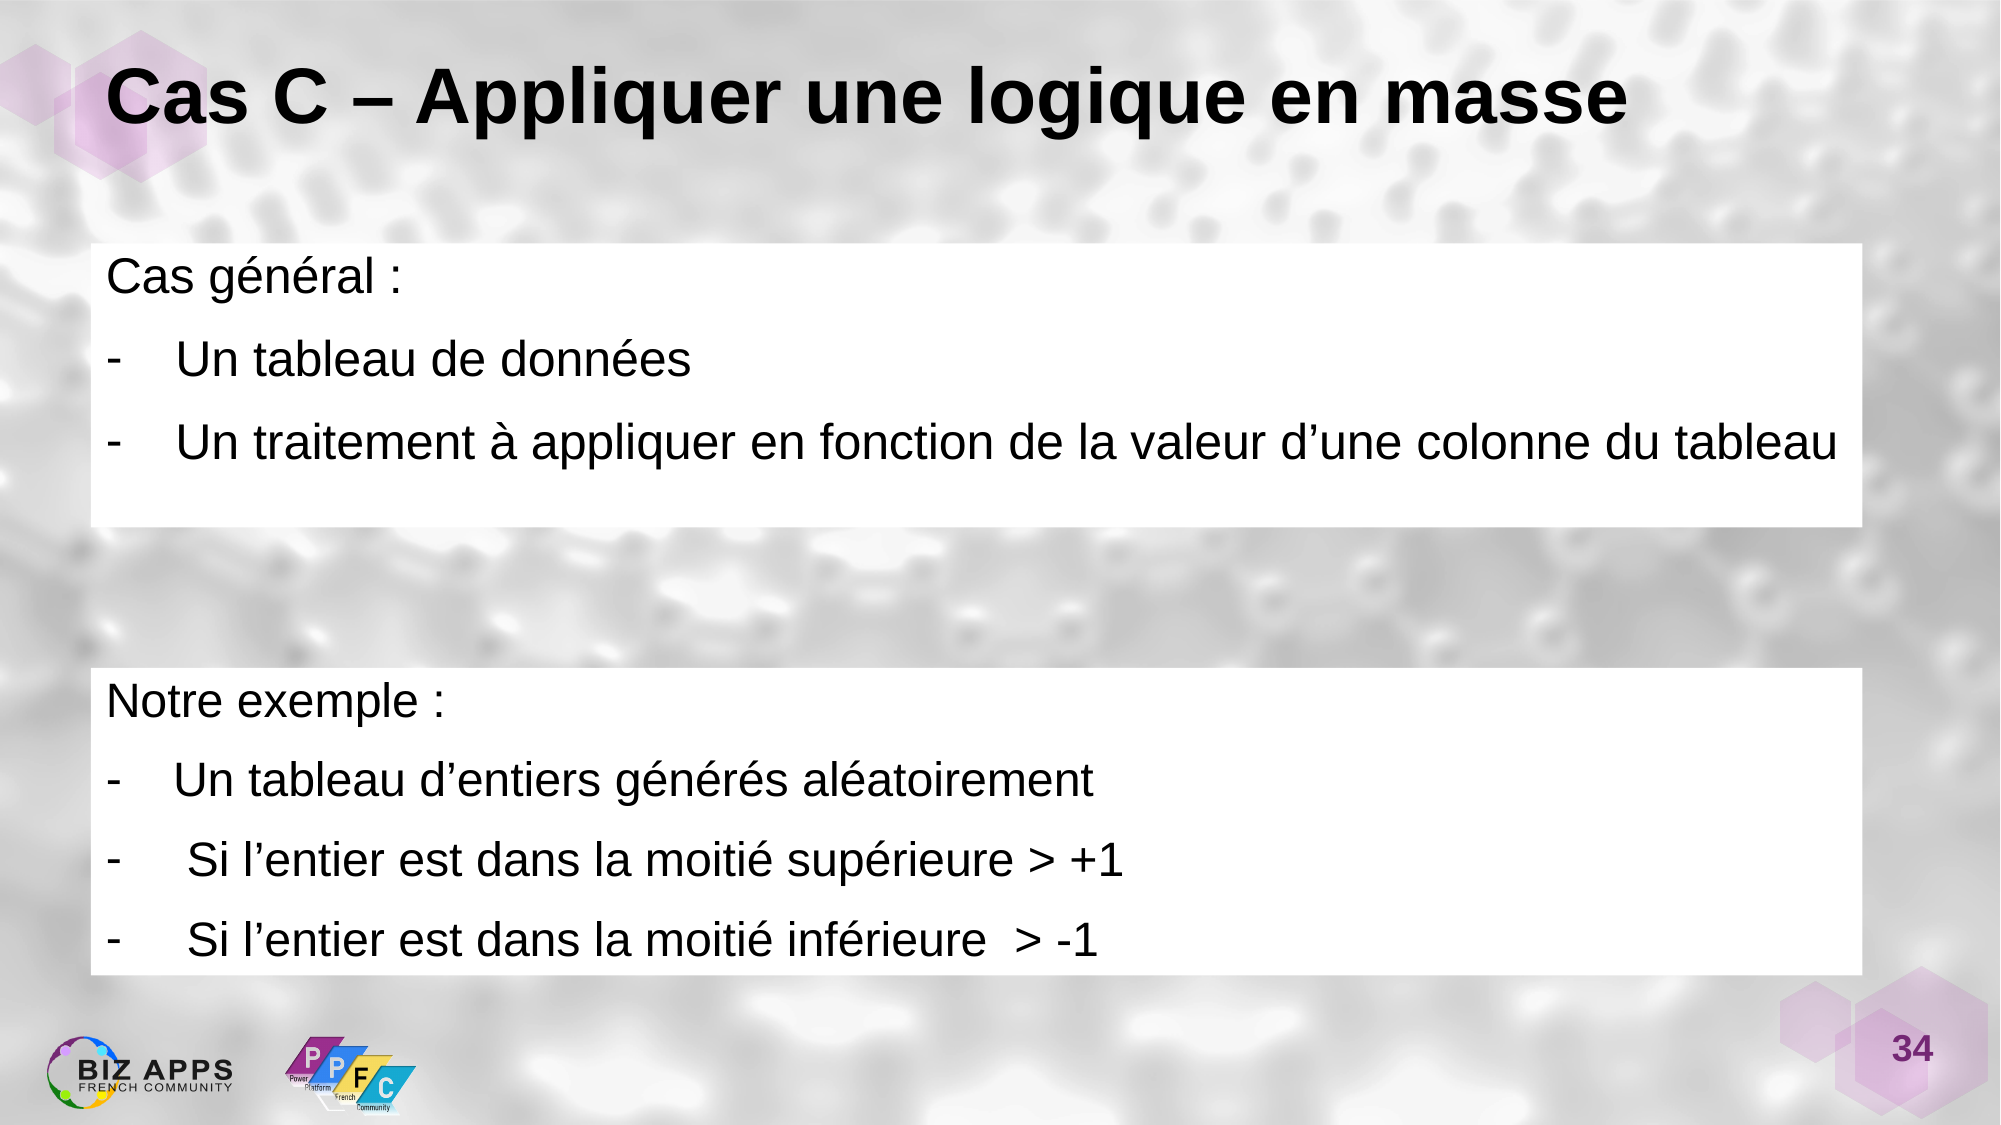

# Cas C – Appliquer une logique en masse
Cas général :
Un tableau de données
Un traitement à appliquer en fonction de la valeur d’une colonne du tableau
Notre exemple :
Un tableau d’entiers générés aléatoirement
 Si l’entier est dans la moitié supérieure > +1
 Si l’entier est dans la moitié inférieure  > -1
34